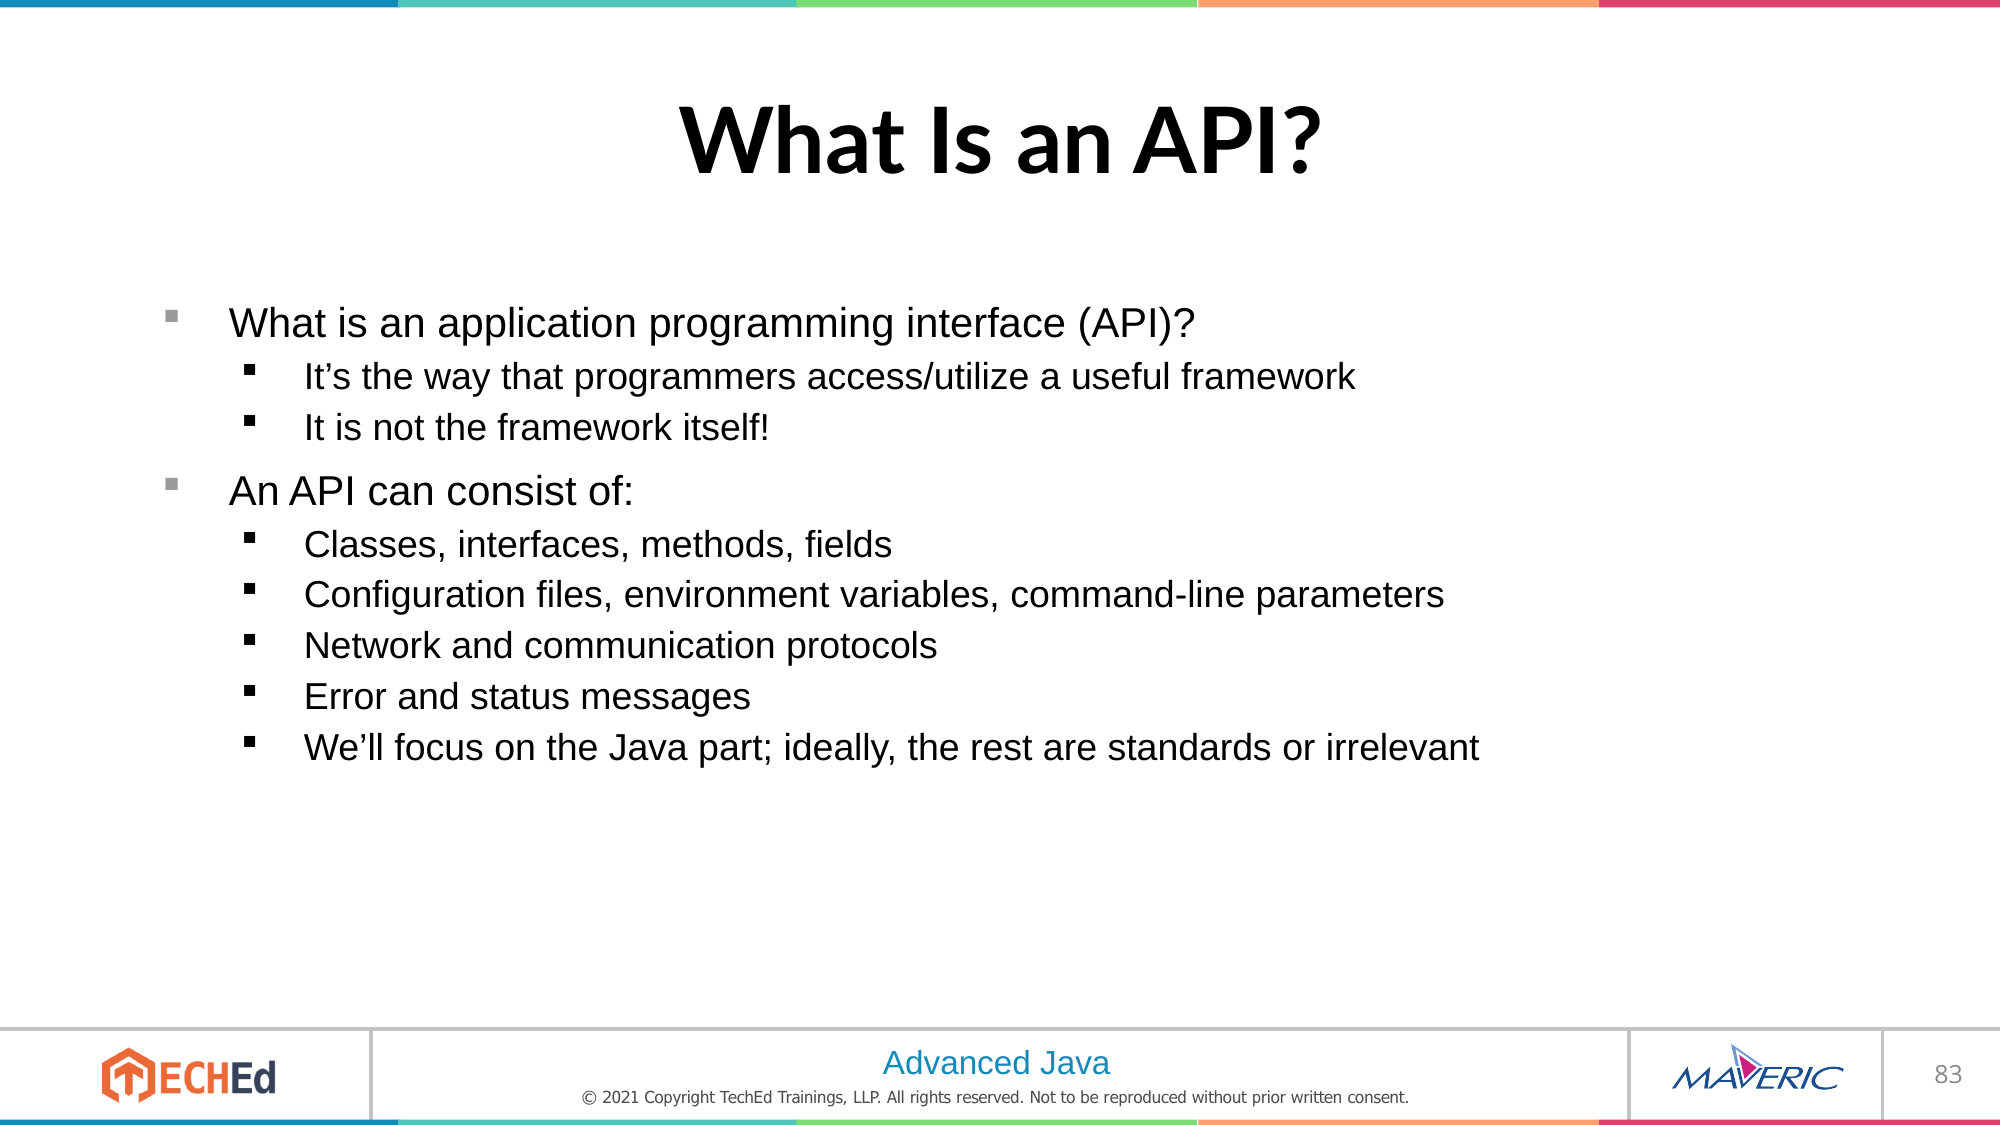

# What Is an API?
What is an application programming interface (API)?
It’s the way that programmers access/utilize a useful framework
It is not the framework itself!
An API can consist of:
Classes, interfaces, methods, fields
Configuration files, environment variables, command-line parameters
Network and communication protocols
Error and status messages
We’ll focus on the Java part; ideally, the rest are standards or irrelevant